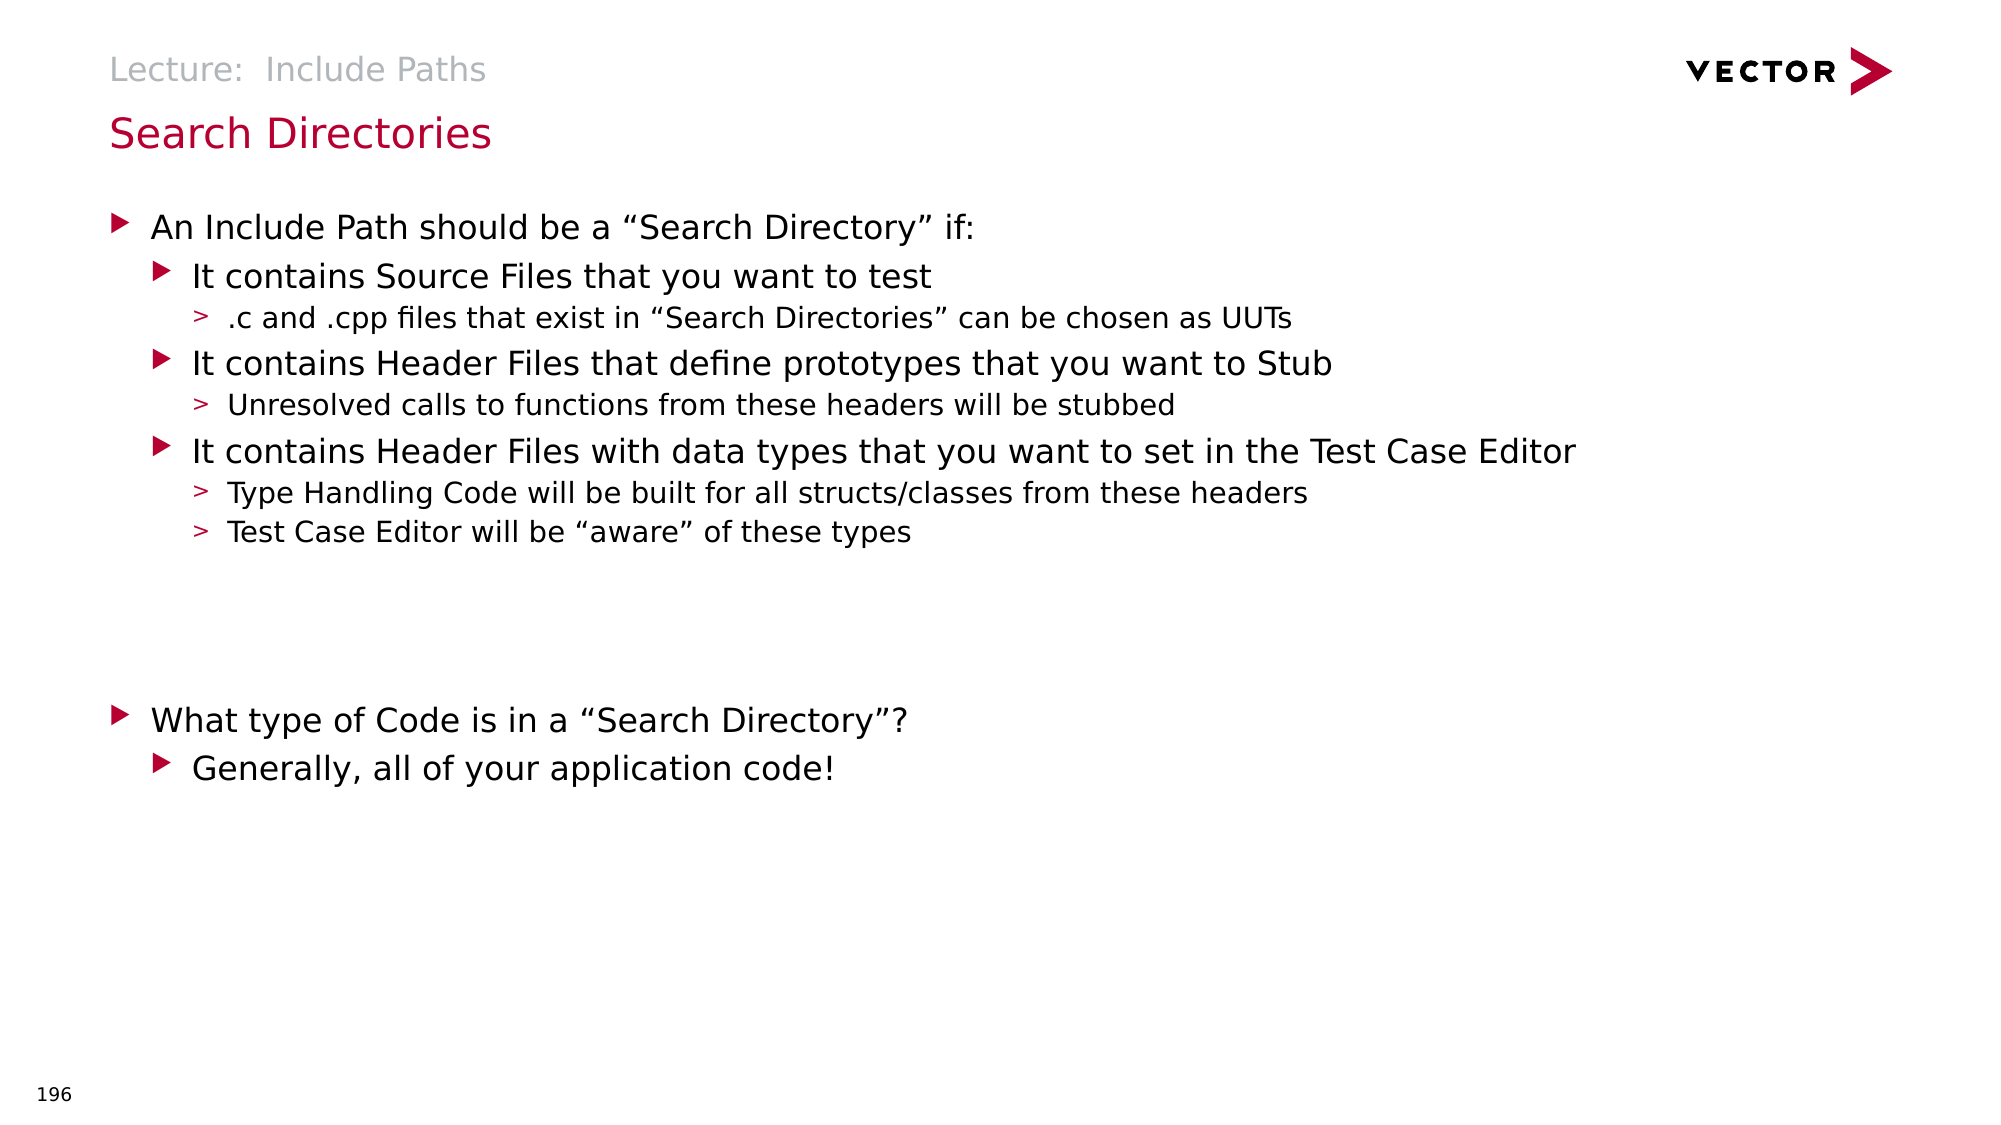

# Lecture:  Include Paths
Search Directories
An Include Path should be a “Search Directory” if:
It contains Source Files that you want to test
.c and .cpp files that exist in “Search Directories” can be chosen as UUTs
It contains Header Files that define prototypes that you want to Stub
Unresolved calls to functions from these headers will be stubbed
It contains Header Files with data types that you want to set in the Test Case Editor
Type Handling Code will be built for all structs/classes from these headers
Test Case Editor will be “aware” of these types

What type of Code is in a “Search Directory”?
Generally, all of your application code!